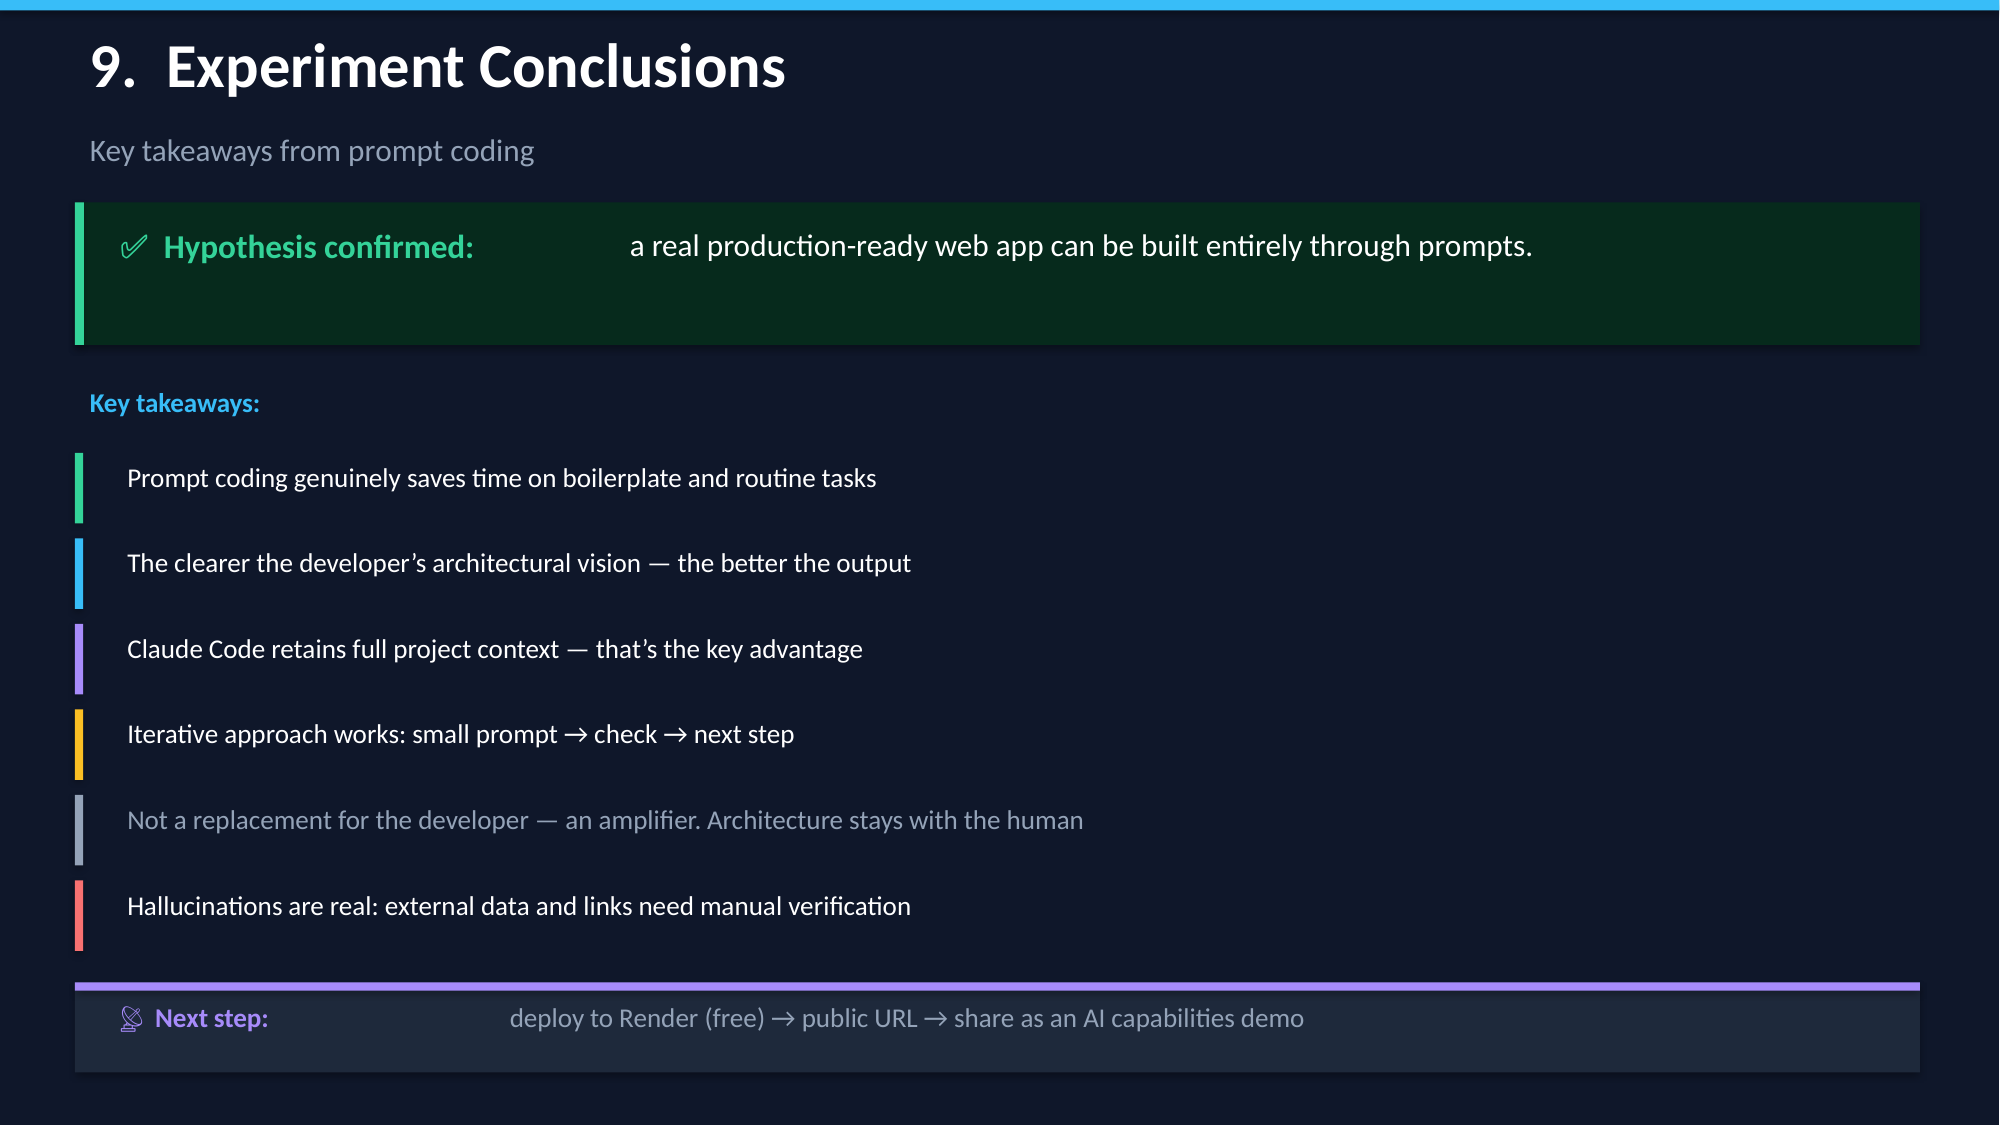

9.  Experiment Conclusions
Key takeaways from prompt coding

✅  Hypothesis confirmed:
a real production-ready web app can be built entirely through prompts.
Key takeaways:

Prompt coding genuinely saves time on boilerplate and routine tasks

The clearer the developer’s architectural vision — the better the output

Claude Code retains full project context — that’s the key advantage

Iterative approach works: small prompt → check → next step

Not a replacement for the developer — an amplifier. Architecture stays with the human

Hallucinations are real: external data and links need manual verification

📡  Next step:
deploy to Render (free) → public URL → share as an AI capabilities demo